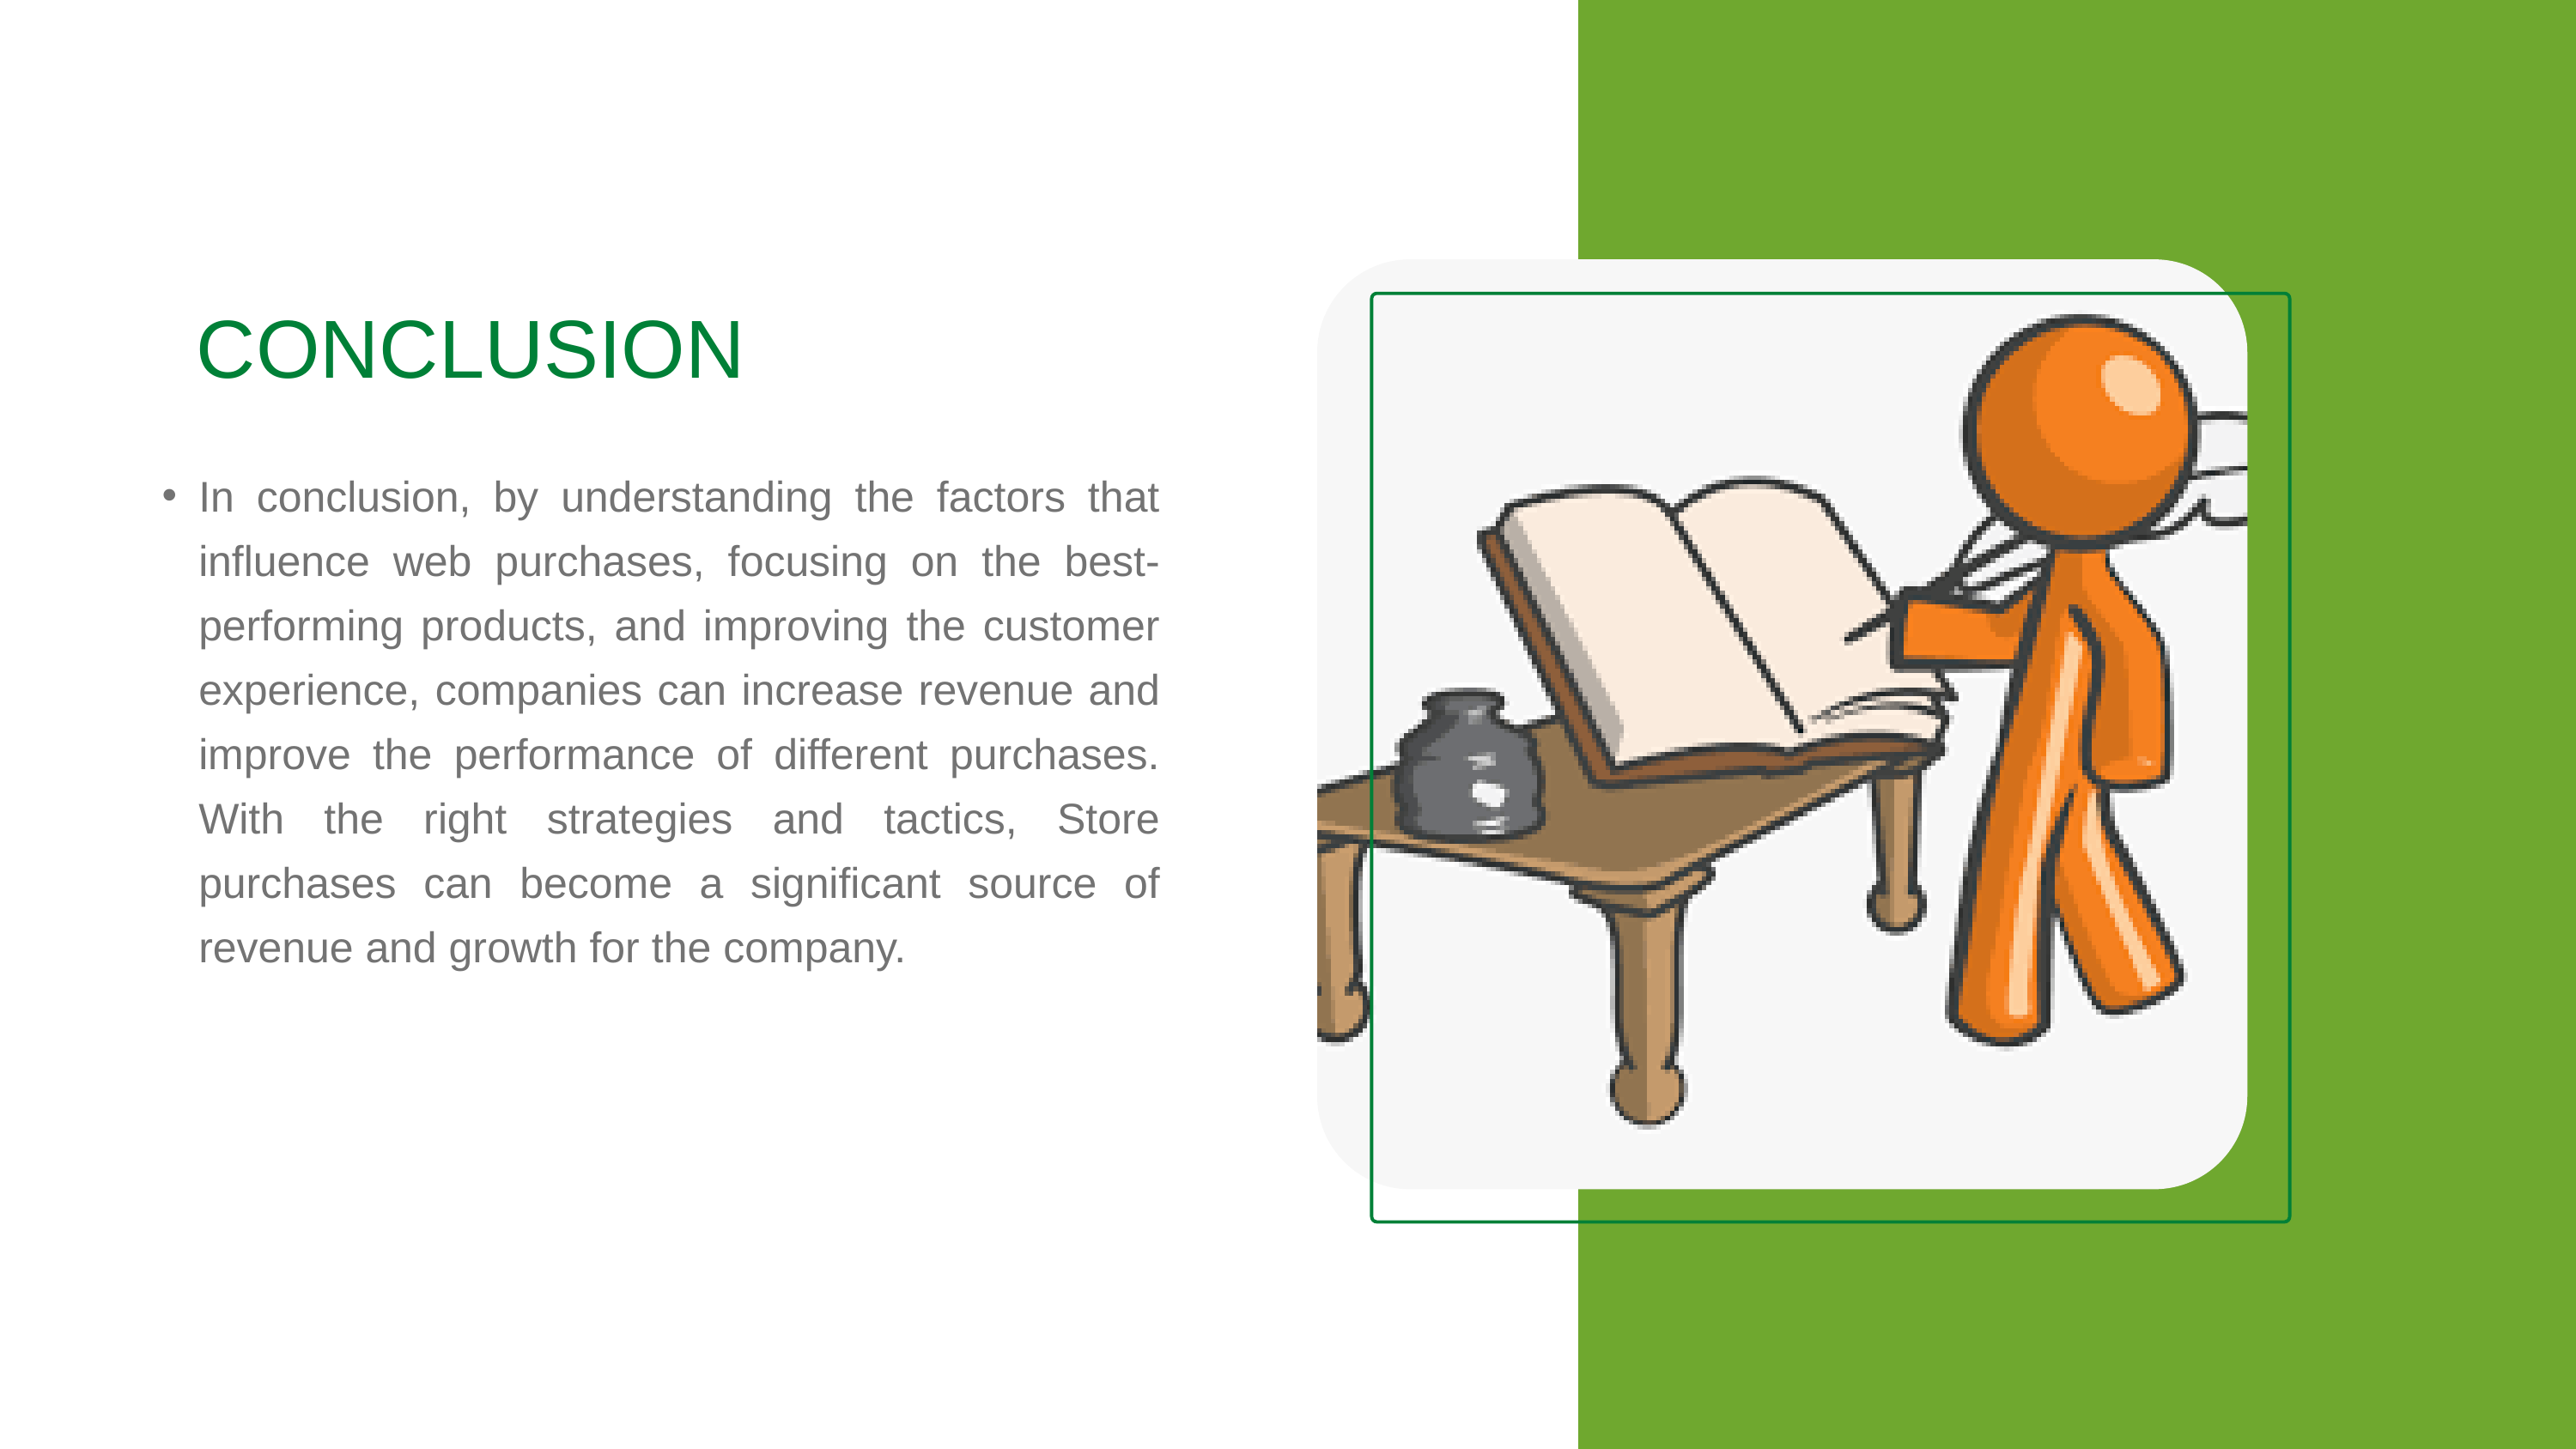

CONCLUSION

In conclusion, by understanding the factors that influence web purchases, focusing on the best-performing products, and improving the customer experience, companies can increase revenue and improve the performance of different purchases. With the right strategies and tactics, Store purchases can become a significant source of revenue and growth for the company.